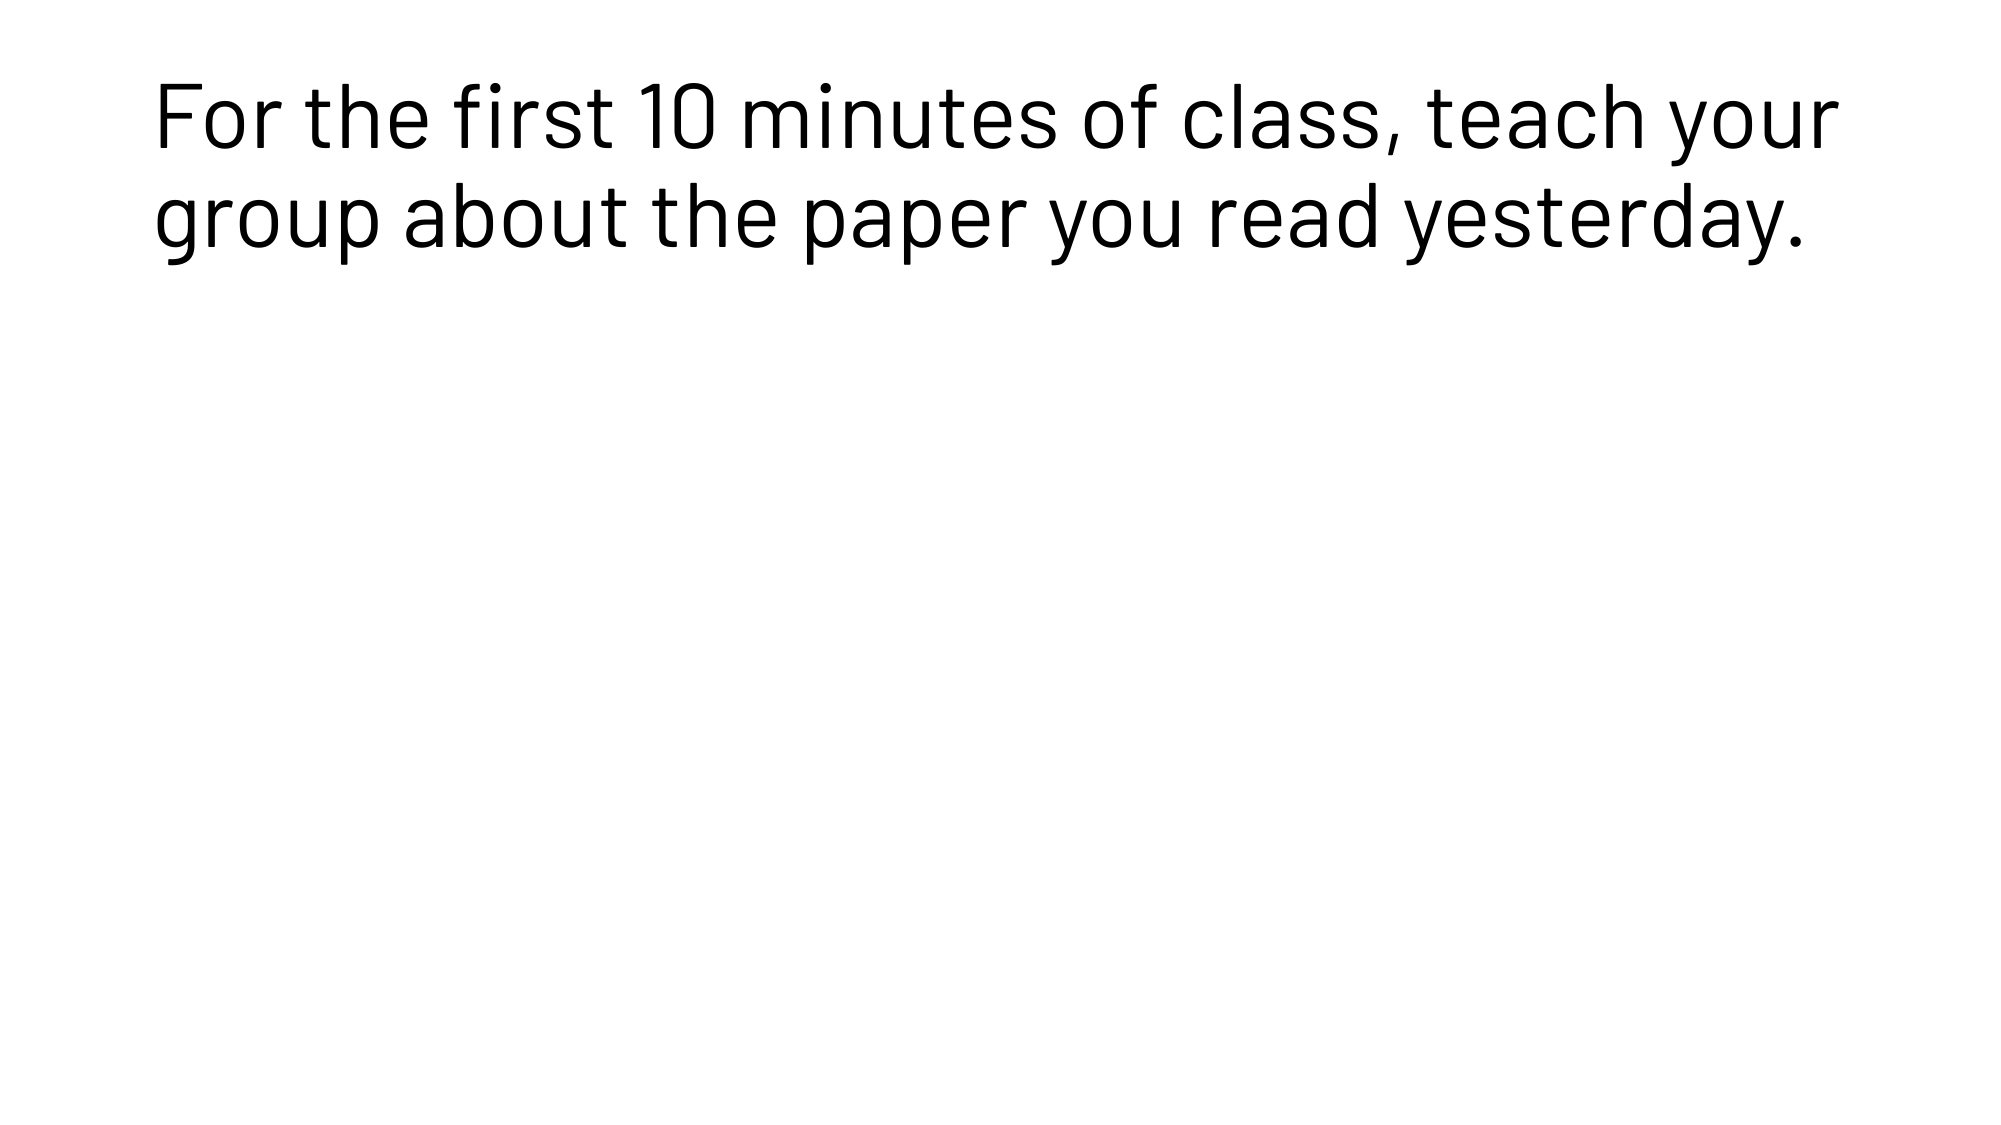

# For the first 10 minutes of class, teach your group about the paper you read yesterday.